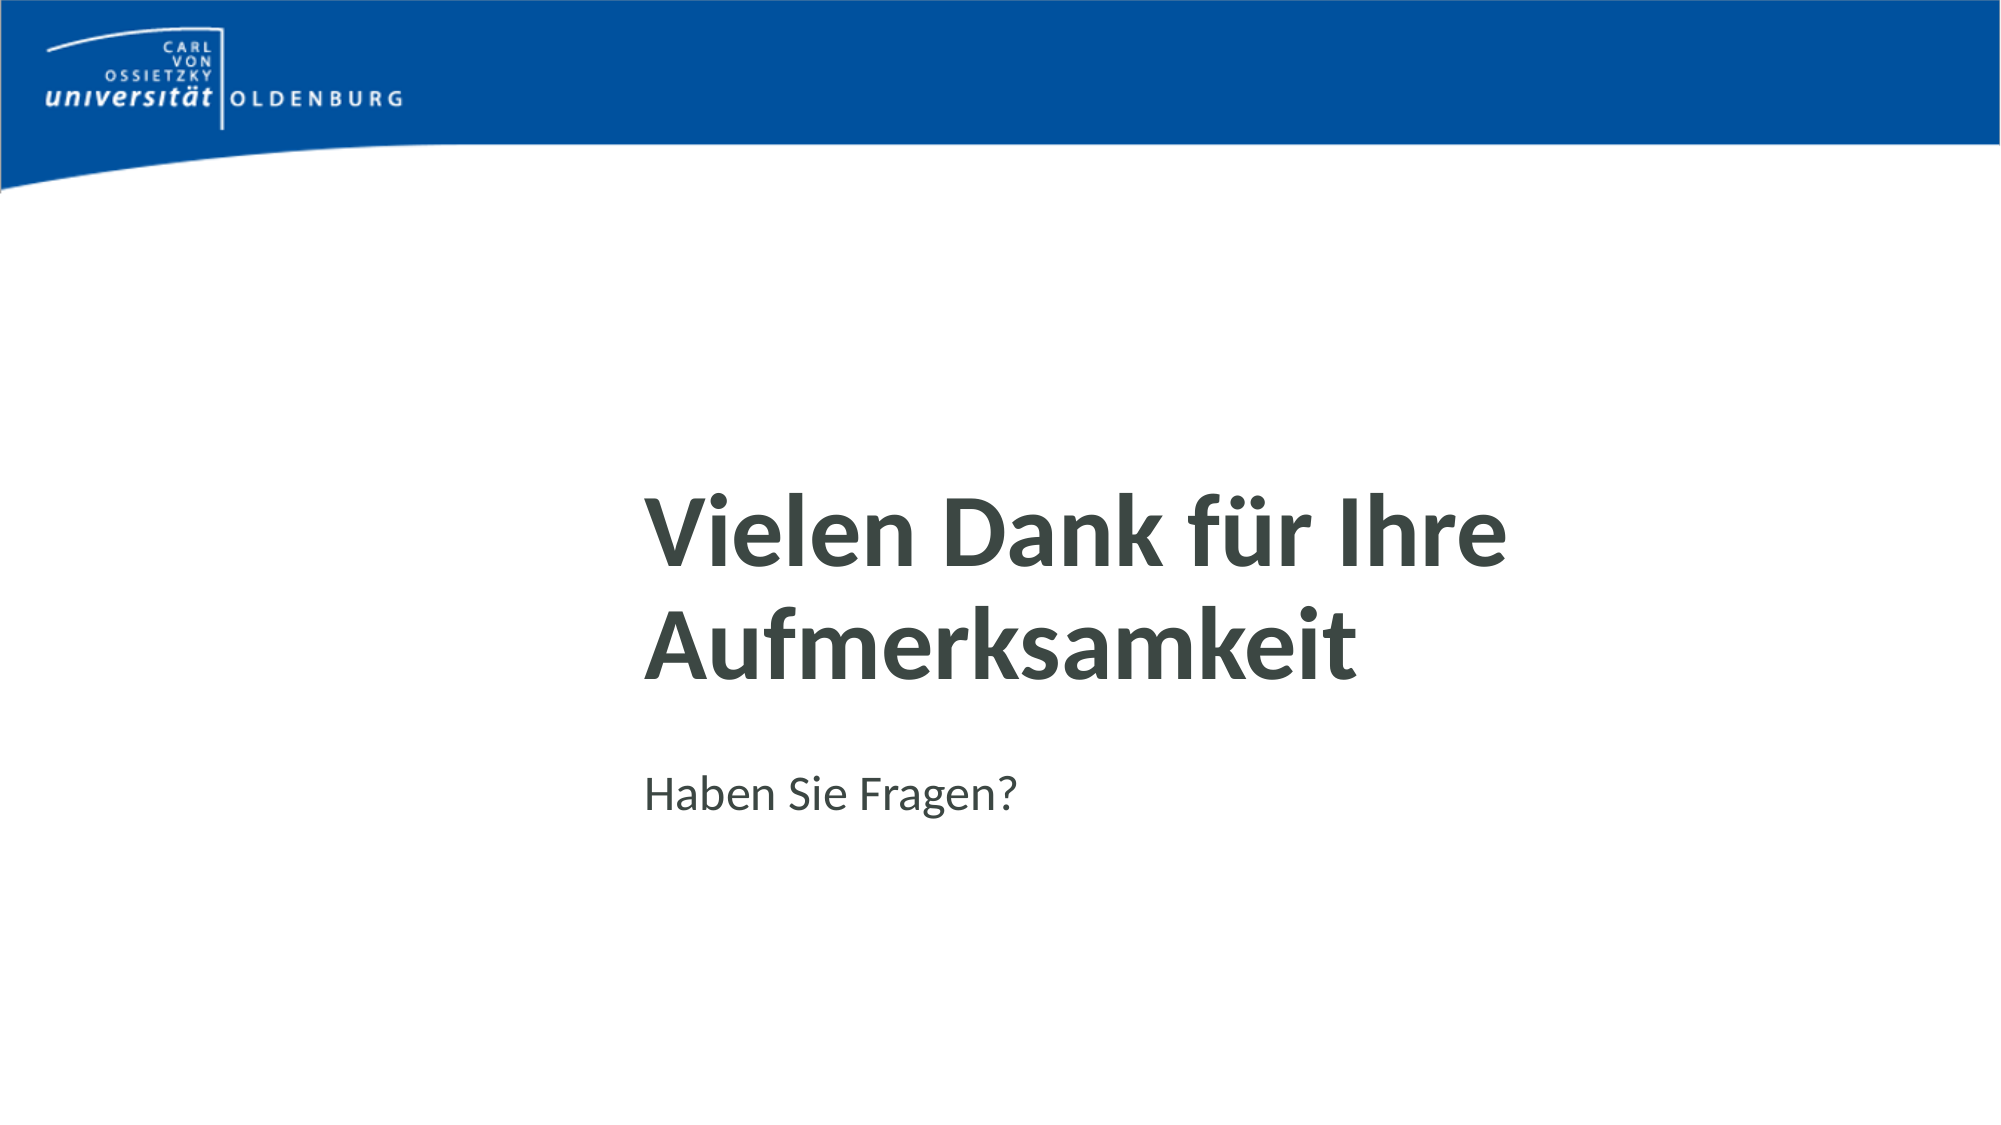

# Vielen Dank für Ihre Aufmerksamkeit
Haben Sie Fragen?
Bachelorarbeit von Eike Stein - Gutachter: Dr. Marco Grawunder, Cornelius Ludmann
32